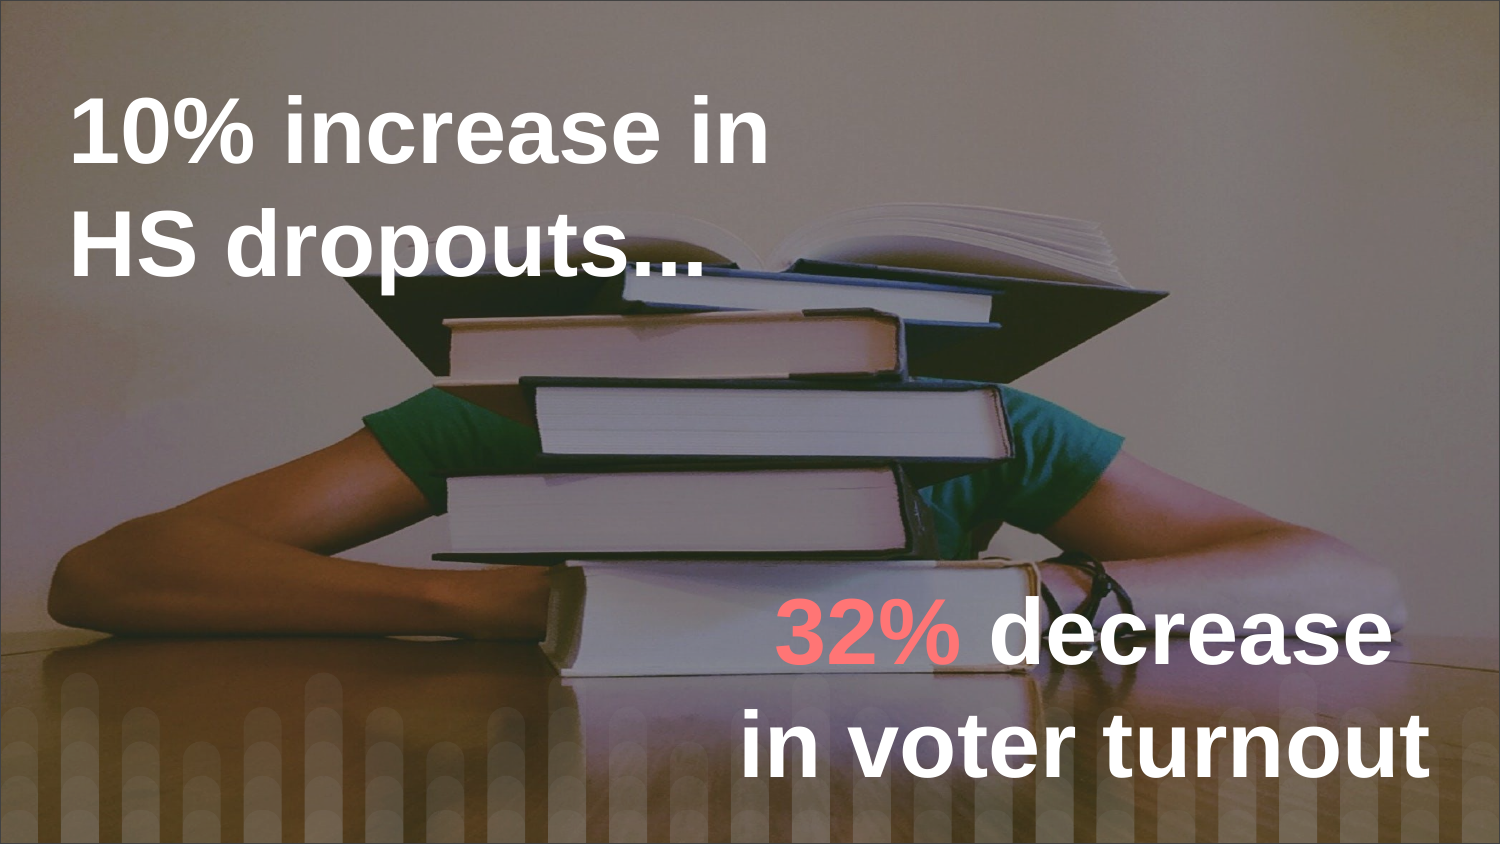

# 10% increase in HS dropouts...

32% decrease in voter turnout